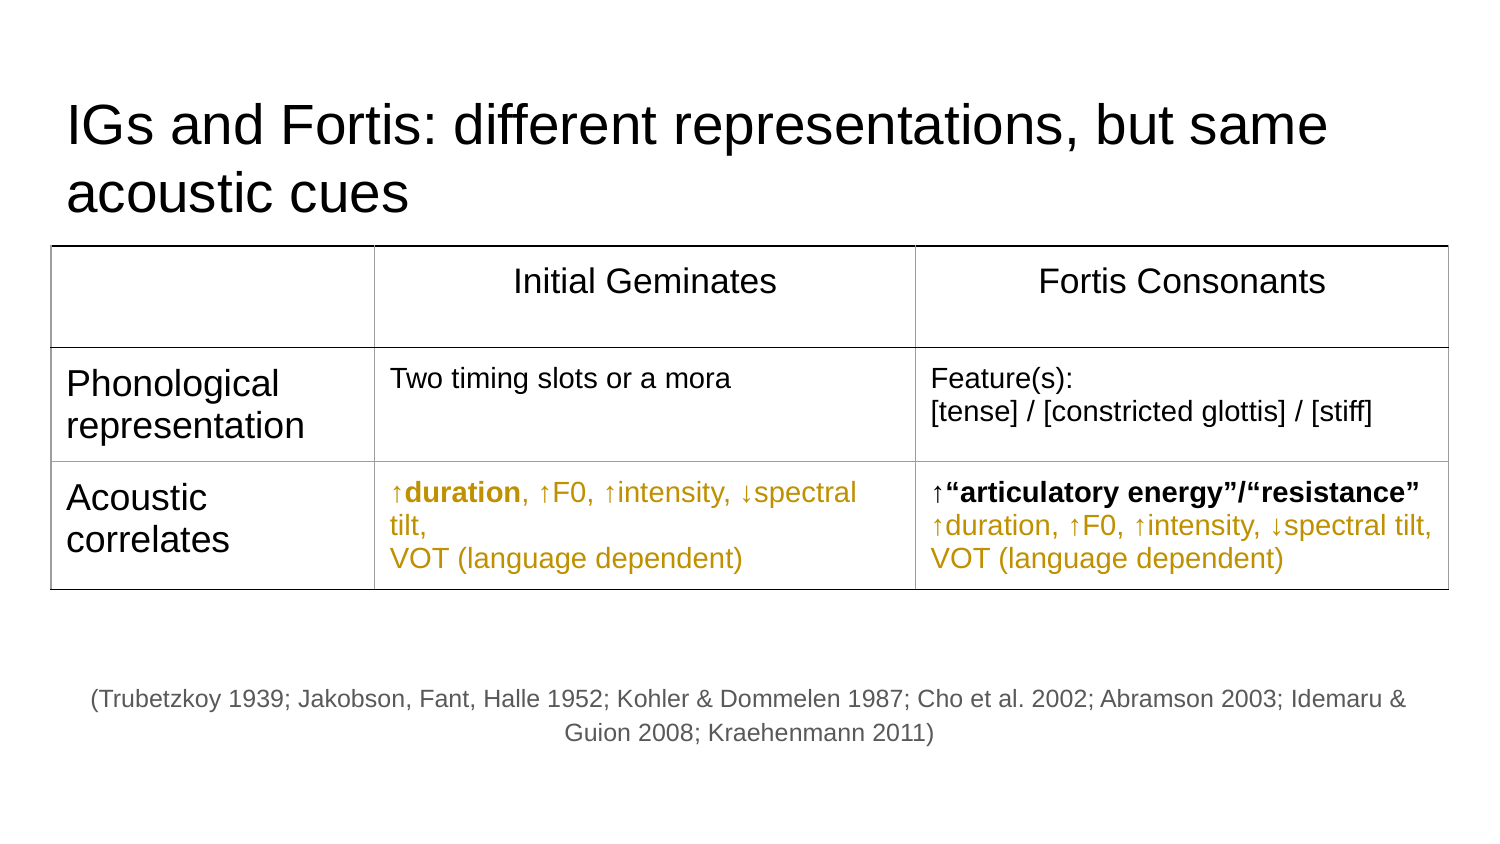

# IGs and Fortis: different representations, but same acoustic cues
|  | Initial Geminates | Fortis Consonants |
| --- | --- | --- |
| Phonological representation | Two timing slots or a mora | Feature(s): [tense] / [constricted glottis] / [stiff] |
| Acoustic correlates | ↑duration, ↑F0, ↑intensity, ↓spectral tilt, VOT (language dependent) | ↑“articulatory energy”/“resistance” ↑duration, ↑F0, ↑intensity, ↓spectral tilt, VOT (language dependent) |
(Trubetzkoy 1939; Jakobson, Fant, Halle 1952; Kohler & Dommelen 1987; Cho et al. 2002; Abramson 2003; Idemaru & Guion 2008; Kraehenmann 2011)